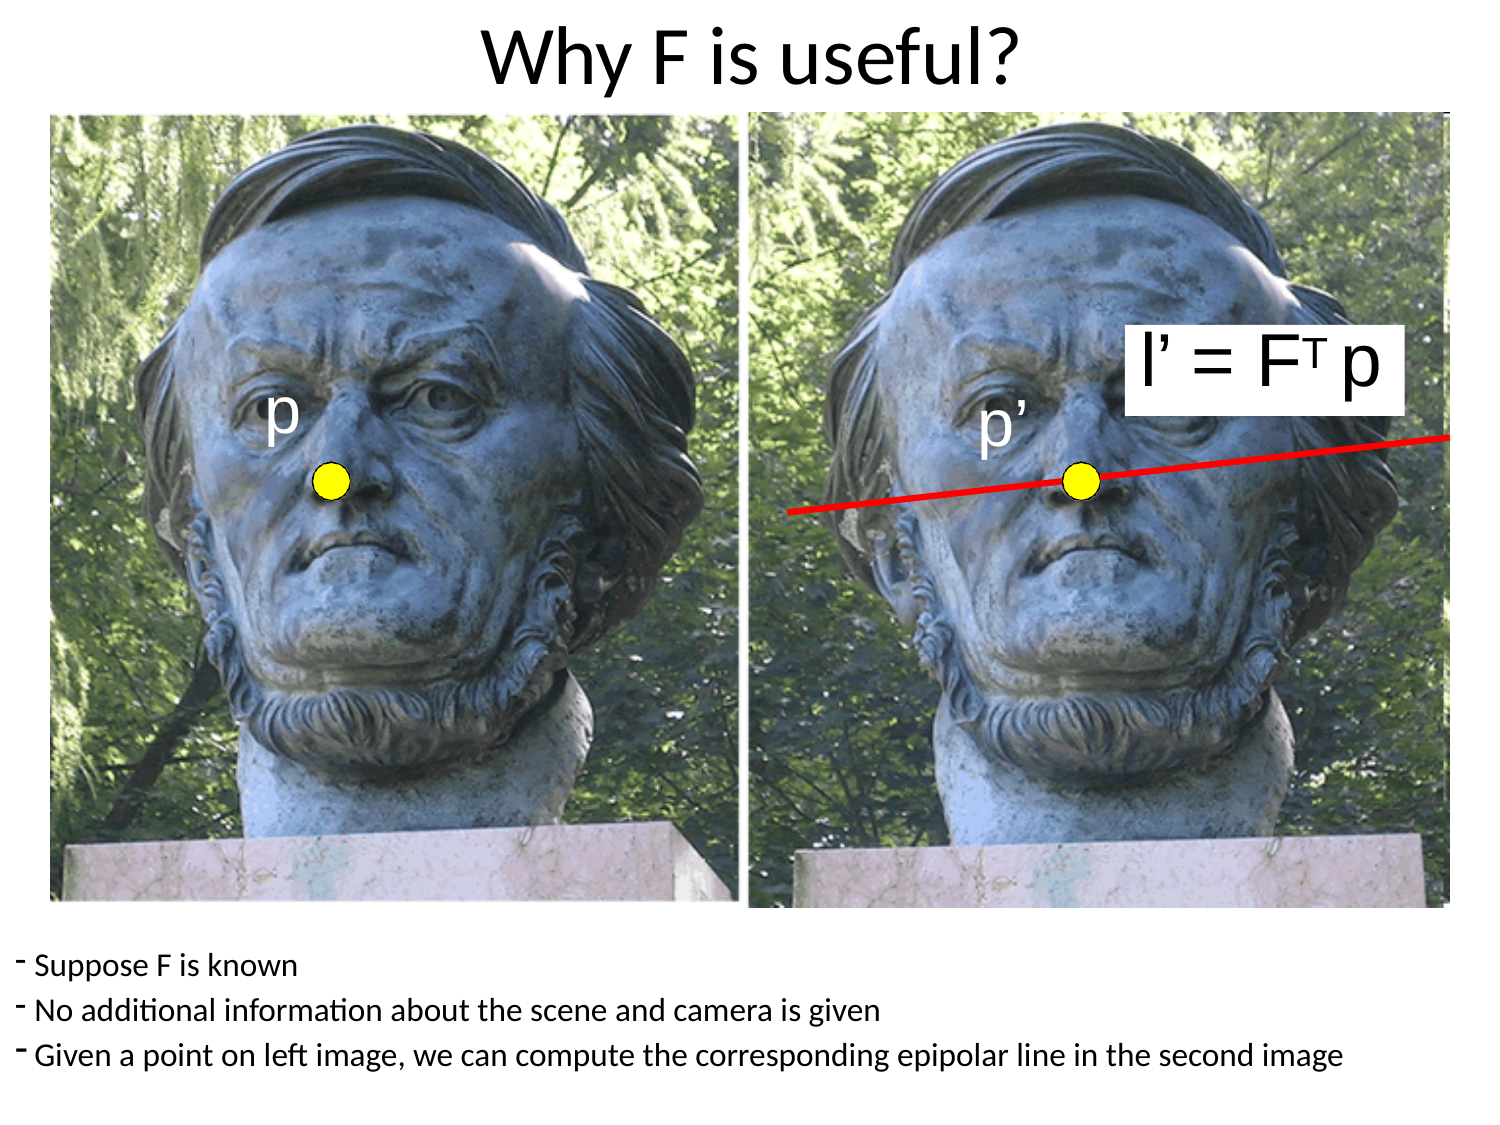

# Why F is useful?

l’ = FT p

p
p’

Suppose F is known
No additional information about the scene and camera is given
Given a point on left image, we can compute the corresponding epipolar line in the second image